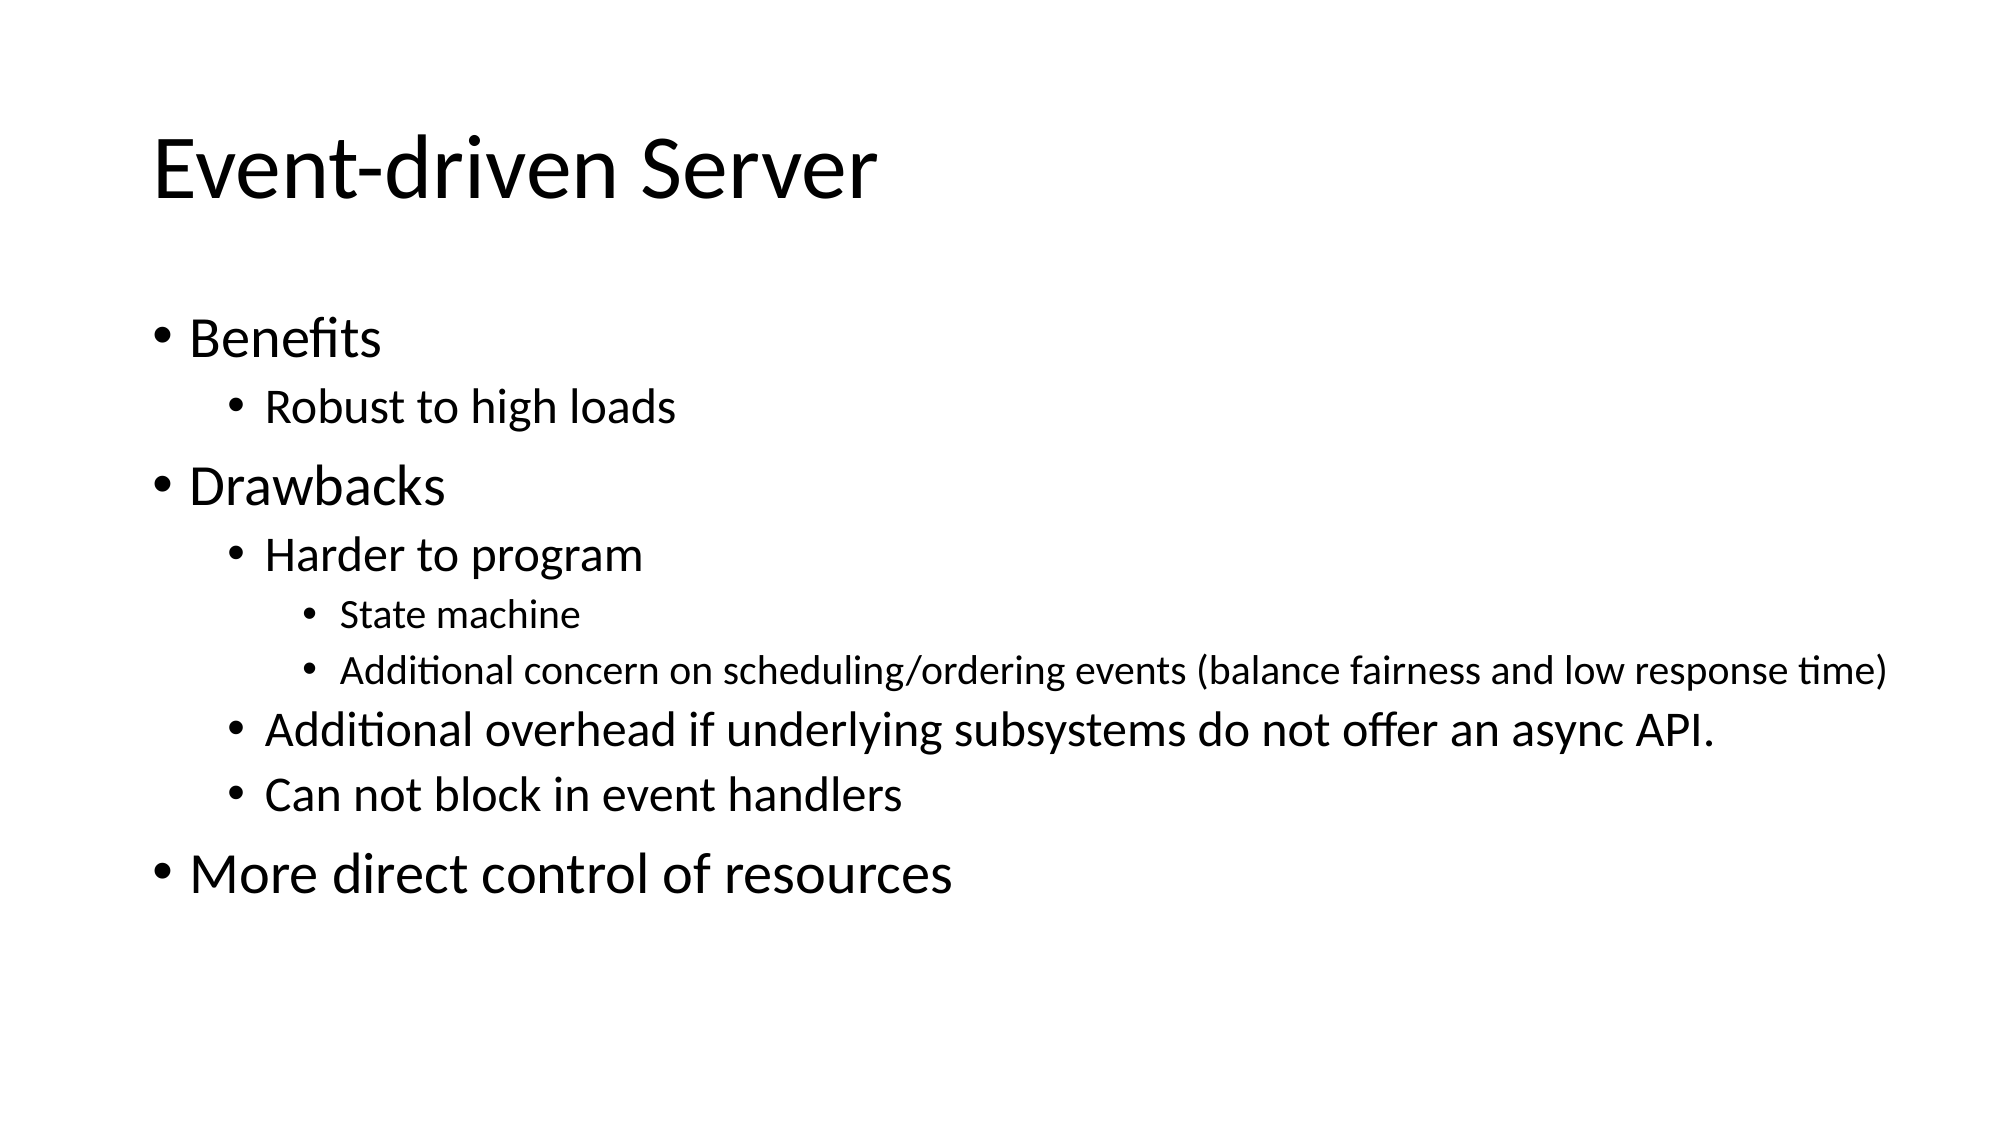

# Event-driven Server
Benefits
Robust to high loads
Drawbacks
Harder to program
State machine
Additional concern on scheduling/ordering events (balance fairness and low response time)
Additional overhead if underlying subsystems do not offer an async API.
Can not block in event handlers
More direct control of resources